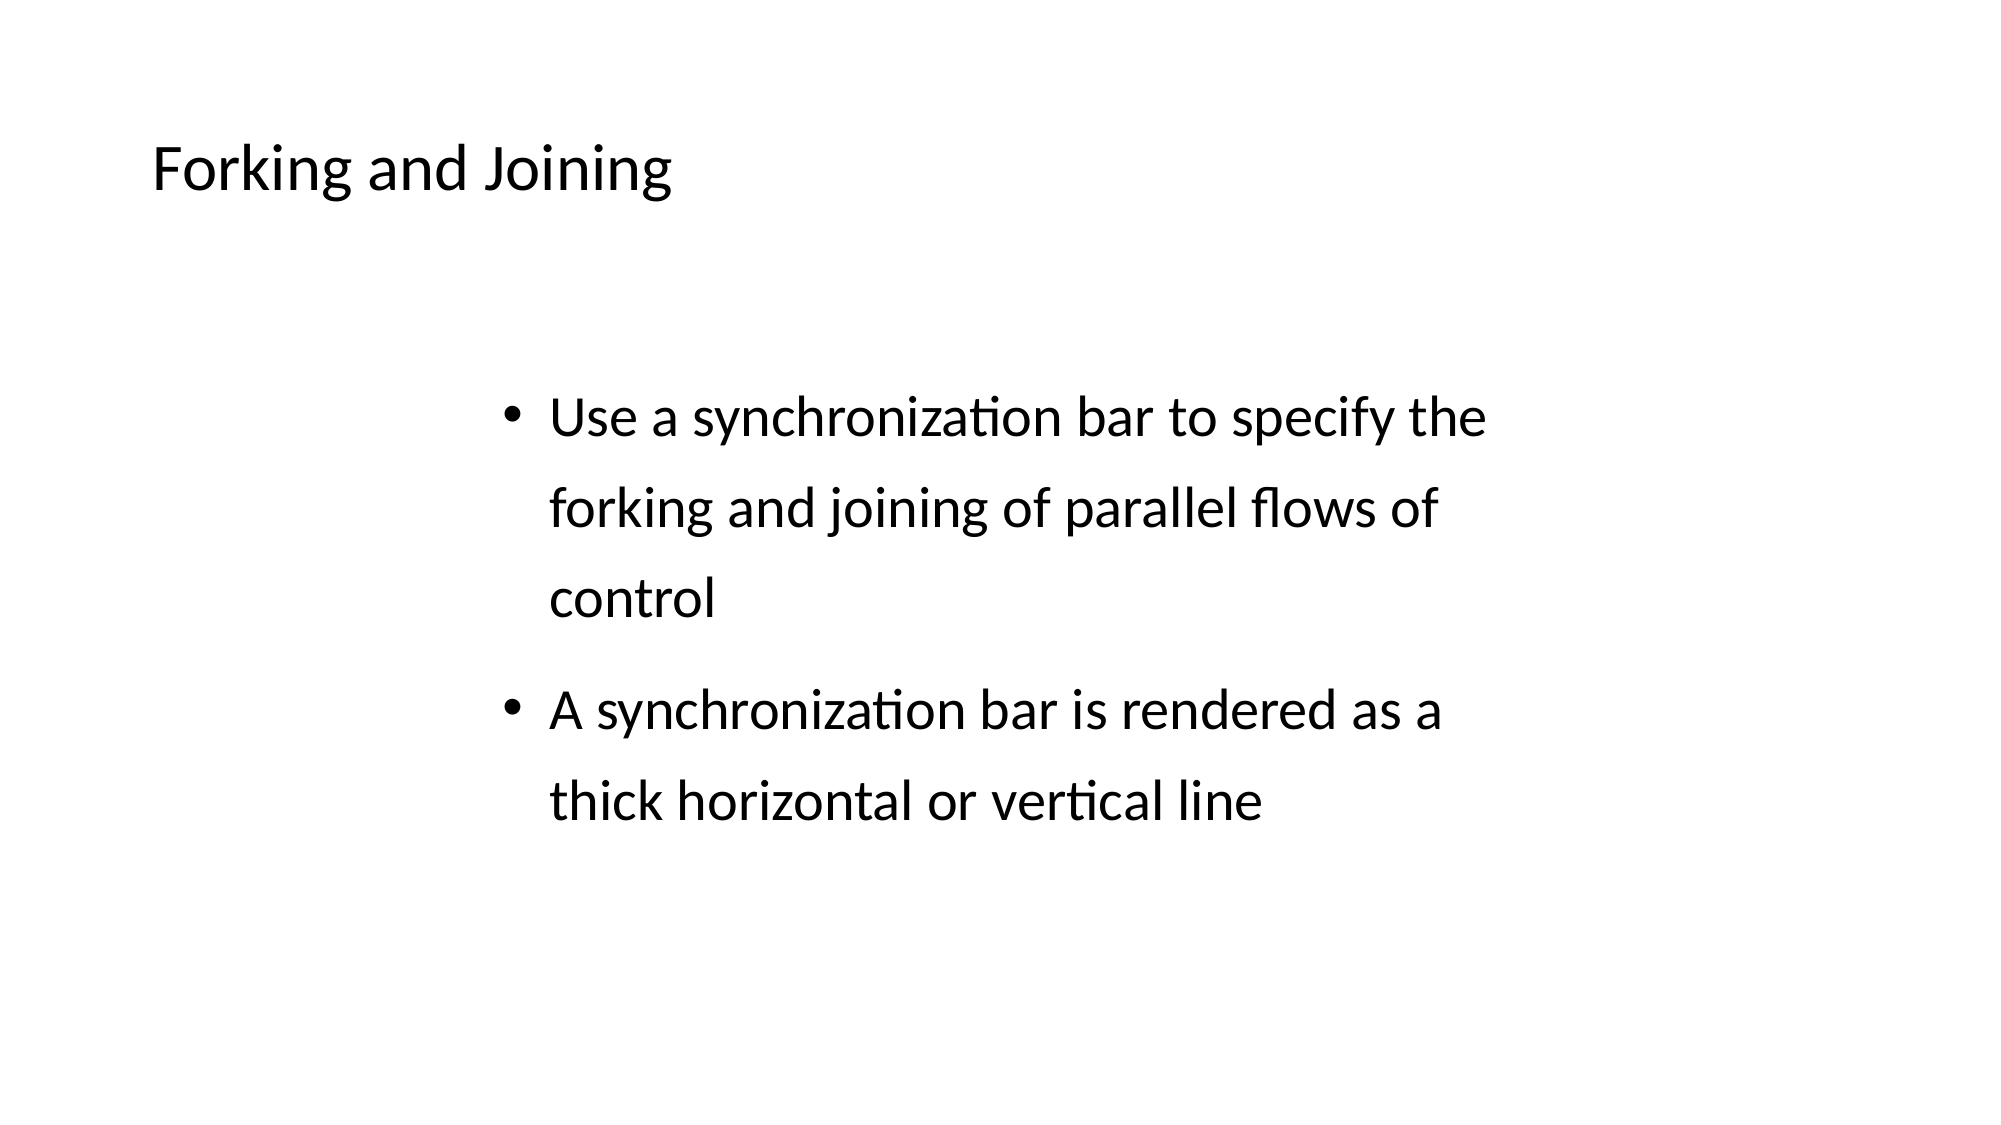

# Forking and Joining
Use a synchronization bar to specify the forking and joining of parallel flows of control
A synchronization bar is rendered as a thick horizontal or vertical line